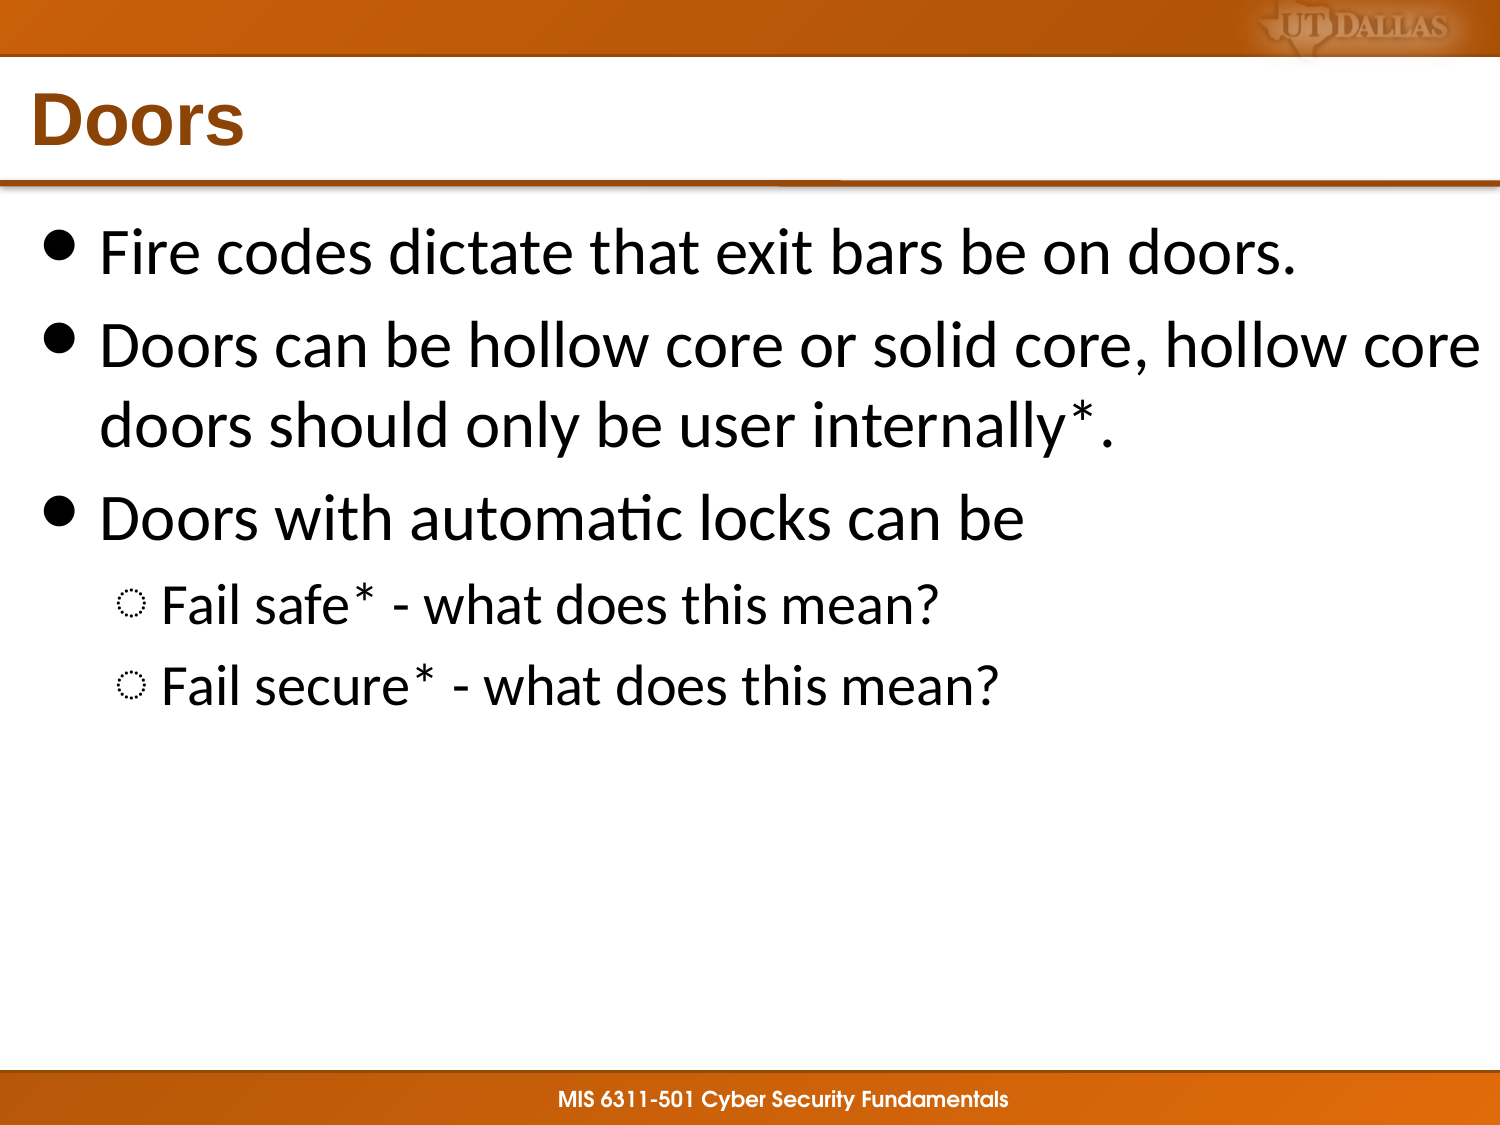

# Doors
Fire codes dictate that exit bars be on doors.
Doors can be hollow core or solid core, hollow core doors should only be user internally*.
Doors with automatic locks can be
Fail safe* - what does this mean?
Fail secure* - what does this mean?